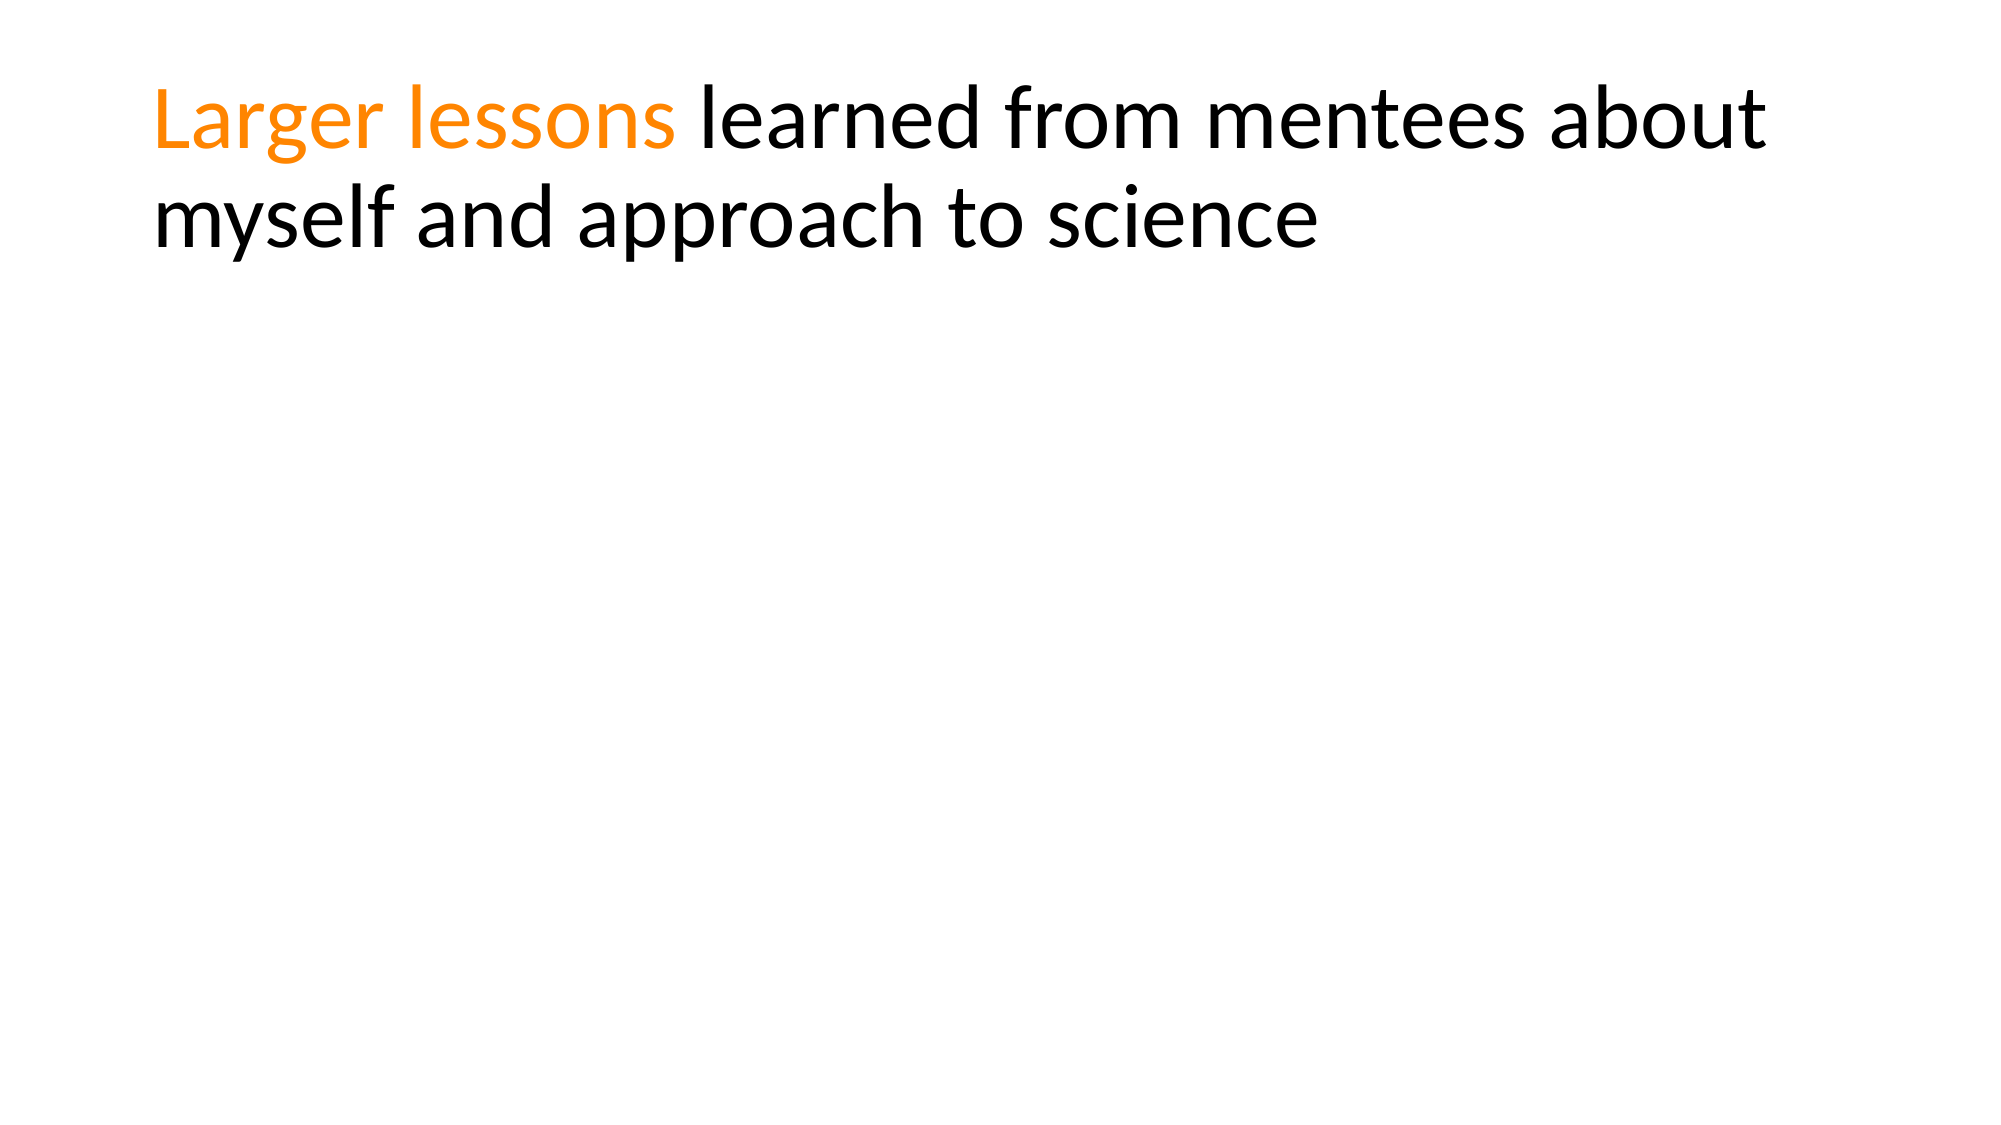

# Larger lessons learned from mentees about myself and approach to science